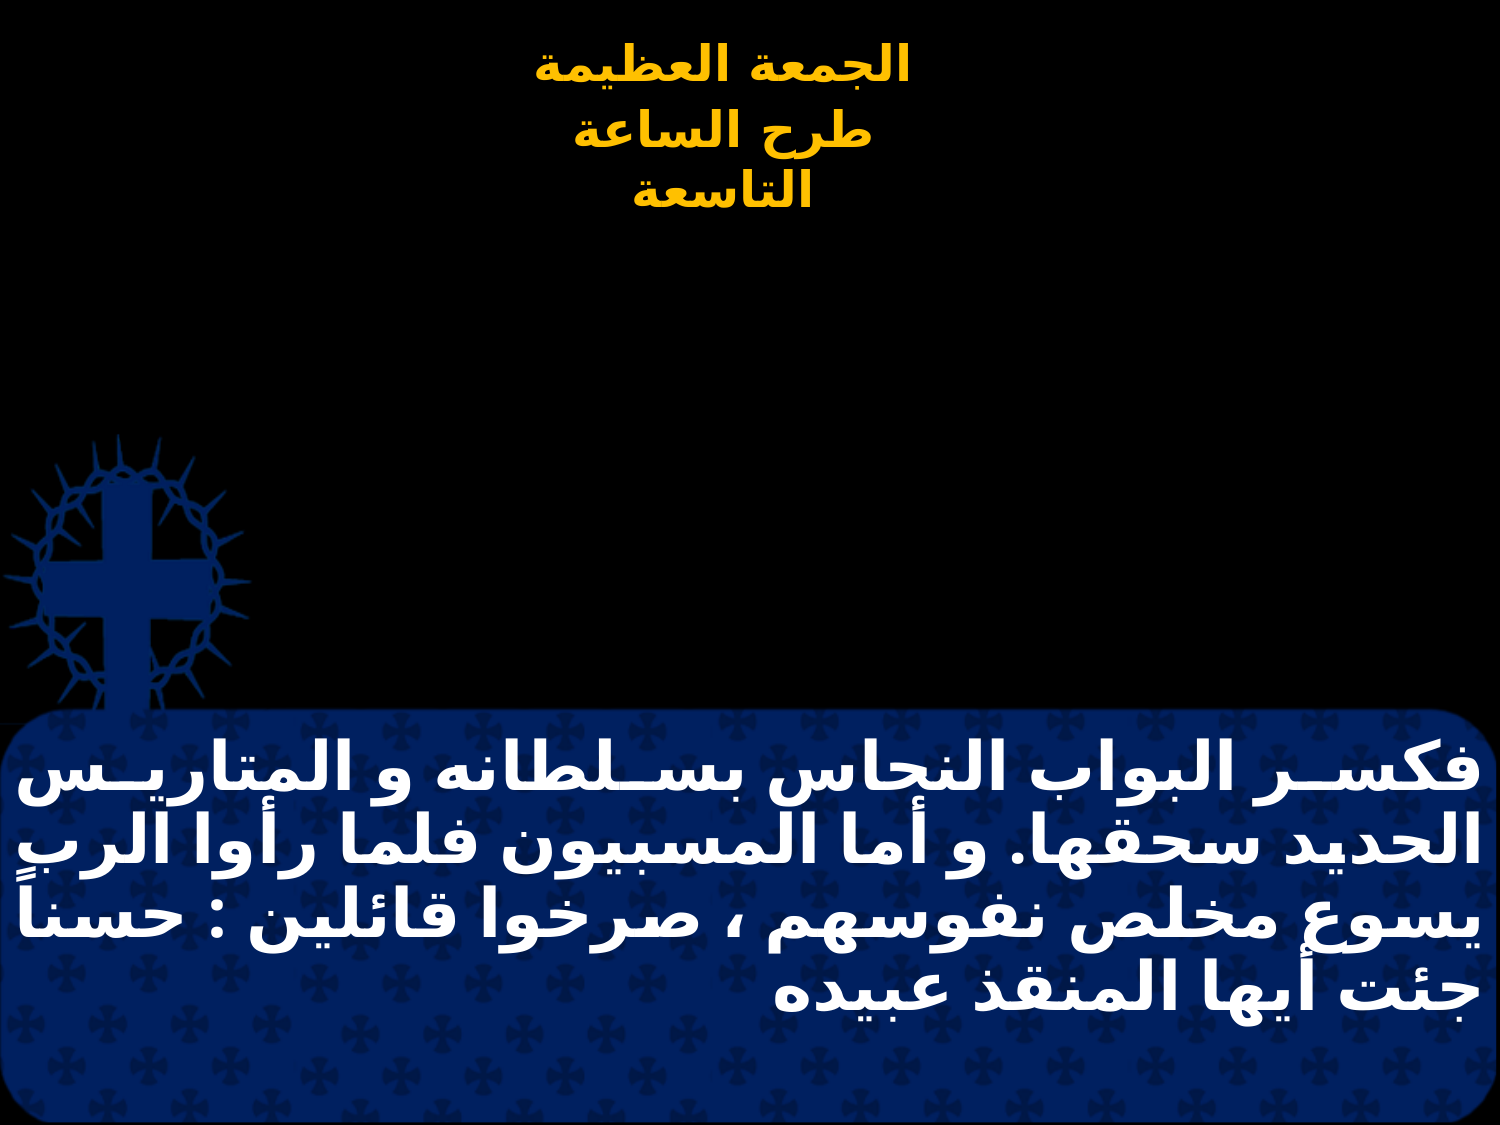

# فكسر البواب النحاس بسلطانه و المتاريس الحديد سحقها. و أما المسبيون فلما رأوا الرب يسوع مخلص نفوسهم ، صرخوا قائلين : حسناً جئت أيها المنقذ عبيده